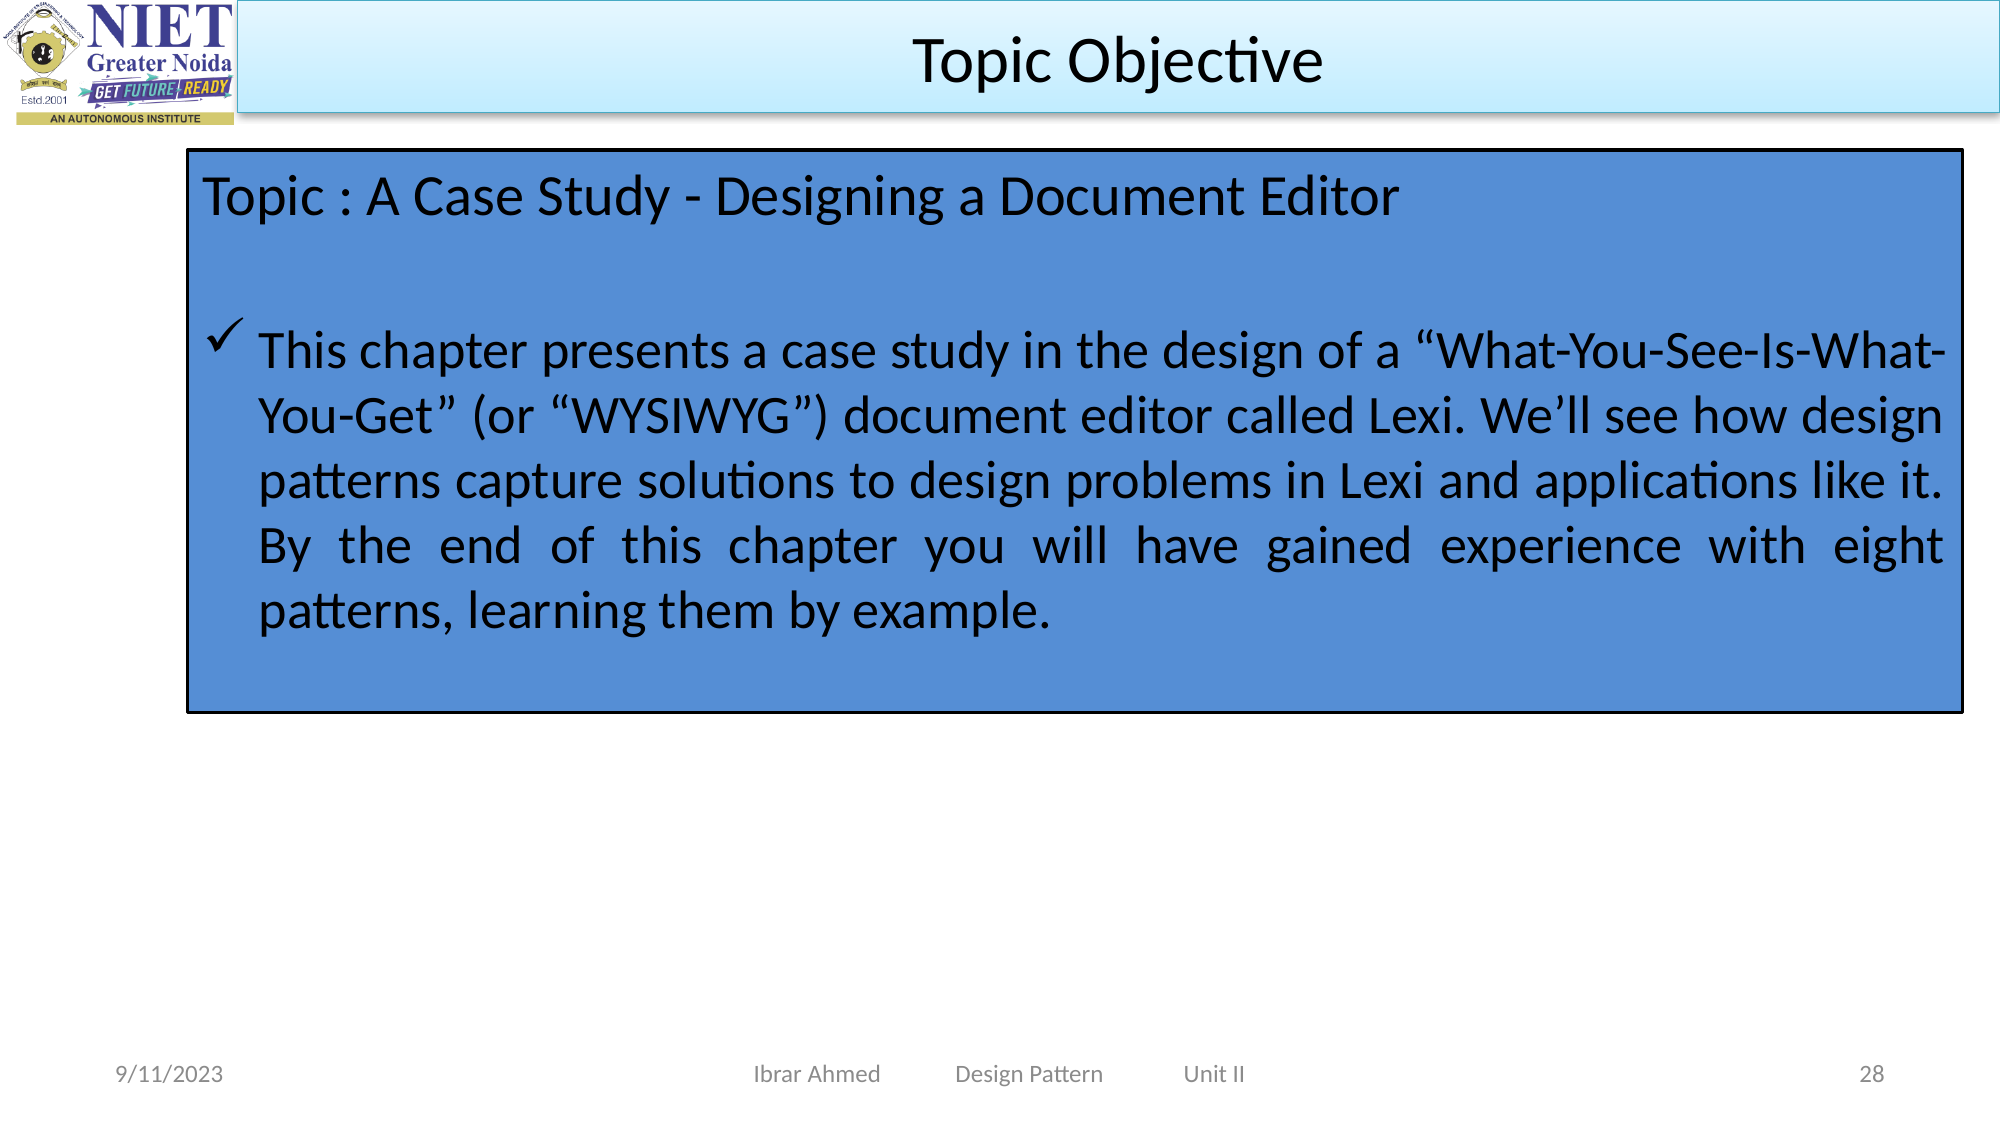

Topic Objective
Topic : A Case Study - Designing a Document Editor

This chapter presents a case study in the design of a “What-You-See-Is-What-You-Get” (or “WYSIWYG”) document editor called Lexi. We’ll see how design patterns capture solutions to design problems in Lexi and applications like it. By the end of this chapter you will have gained experience with eight patterns, learning them by example.

9/11/2023
Ibrar Ahmed             Design Pattern              Unit II
28